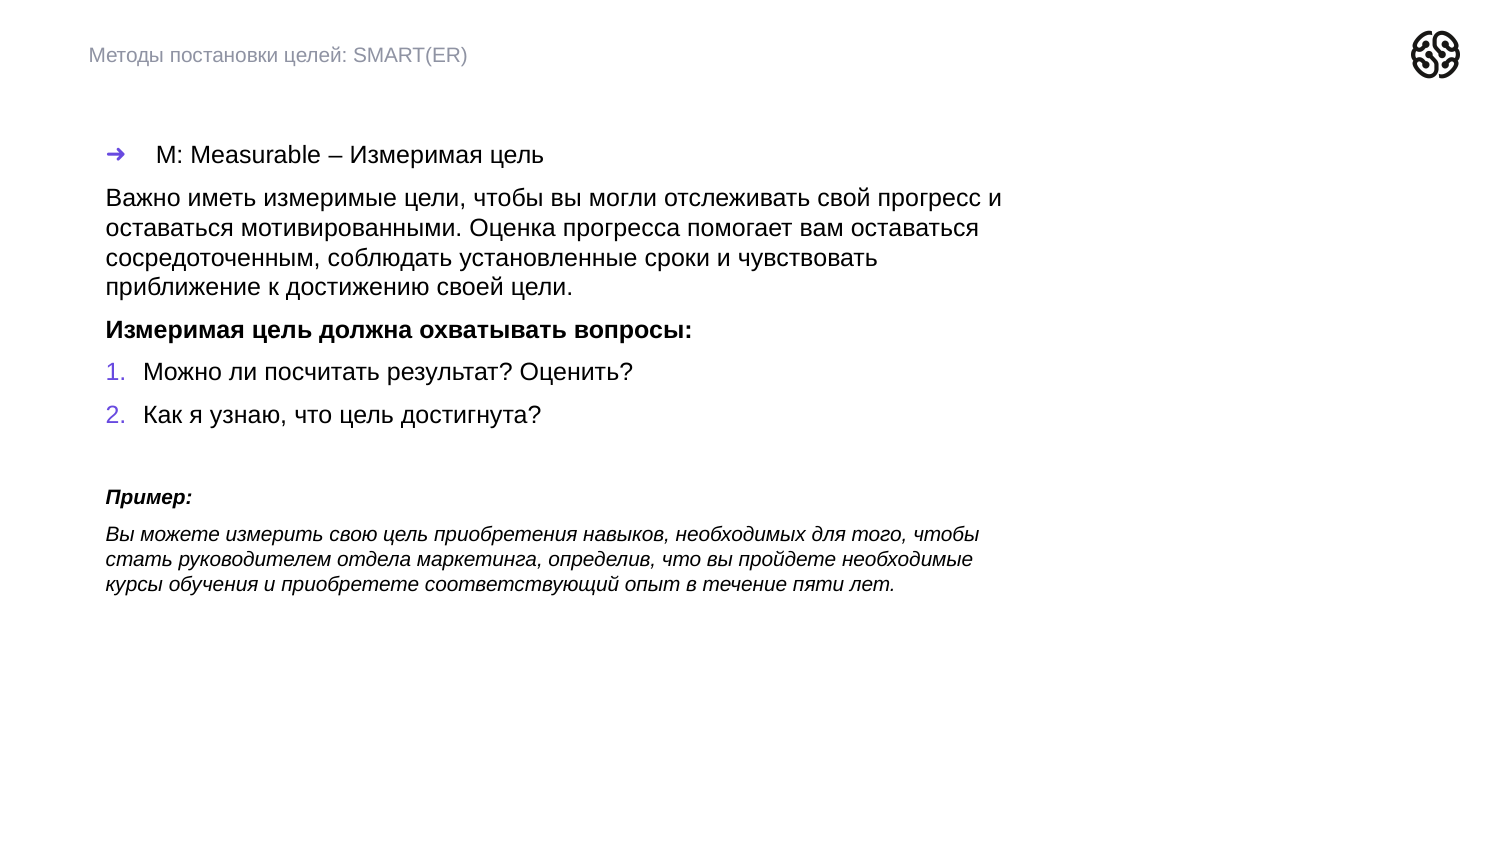

Методы постановки целей: SMART(ER)
M: Measurable – Измеримая цель
Важно иметь измеримые цели, чтобы вы могли отслеживать свой прогресс и оставаться мотивированными. Оценка прогресса помогает вам оставаться сосредоточенным, соблюдать установленные сроки и чувствовать приближение к достижению своей цели.
Измеримая цель должна охватывать вопросы:
Можно ли посчитать результат? Оценить?
Как я узнаю, что цель достигнута?

Пример:
Вы можете измерить свою цель приобретения навыков, необходимых для того, чтобы стать руководителем отдела маркетинга, определив, что вы пройдете необходимые курсы обучения и приобретете соответствующий опыт в течение пяти лет.